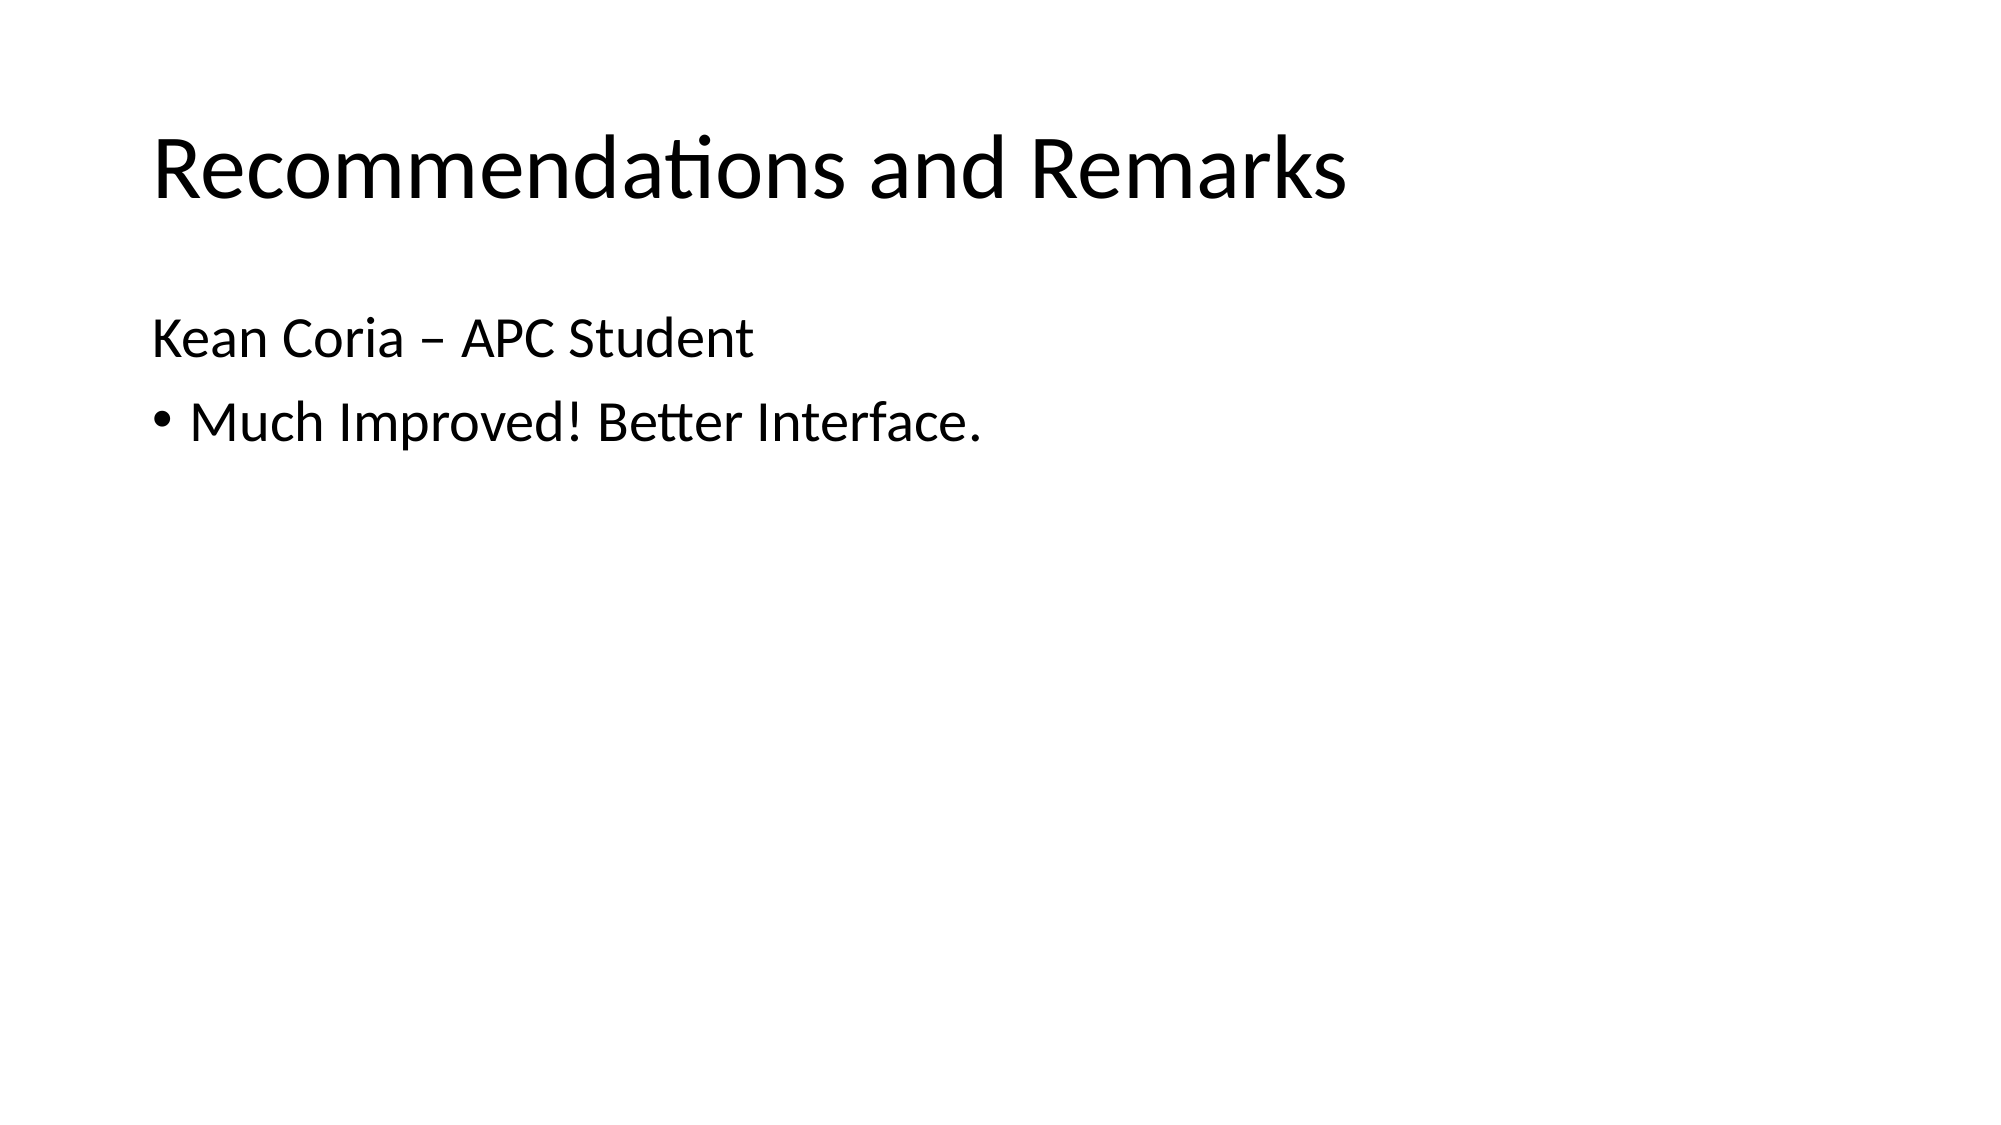

# Recommendations and Remarks
Kean Coria – APC Student
Much Improved! Better Interface.